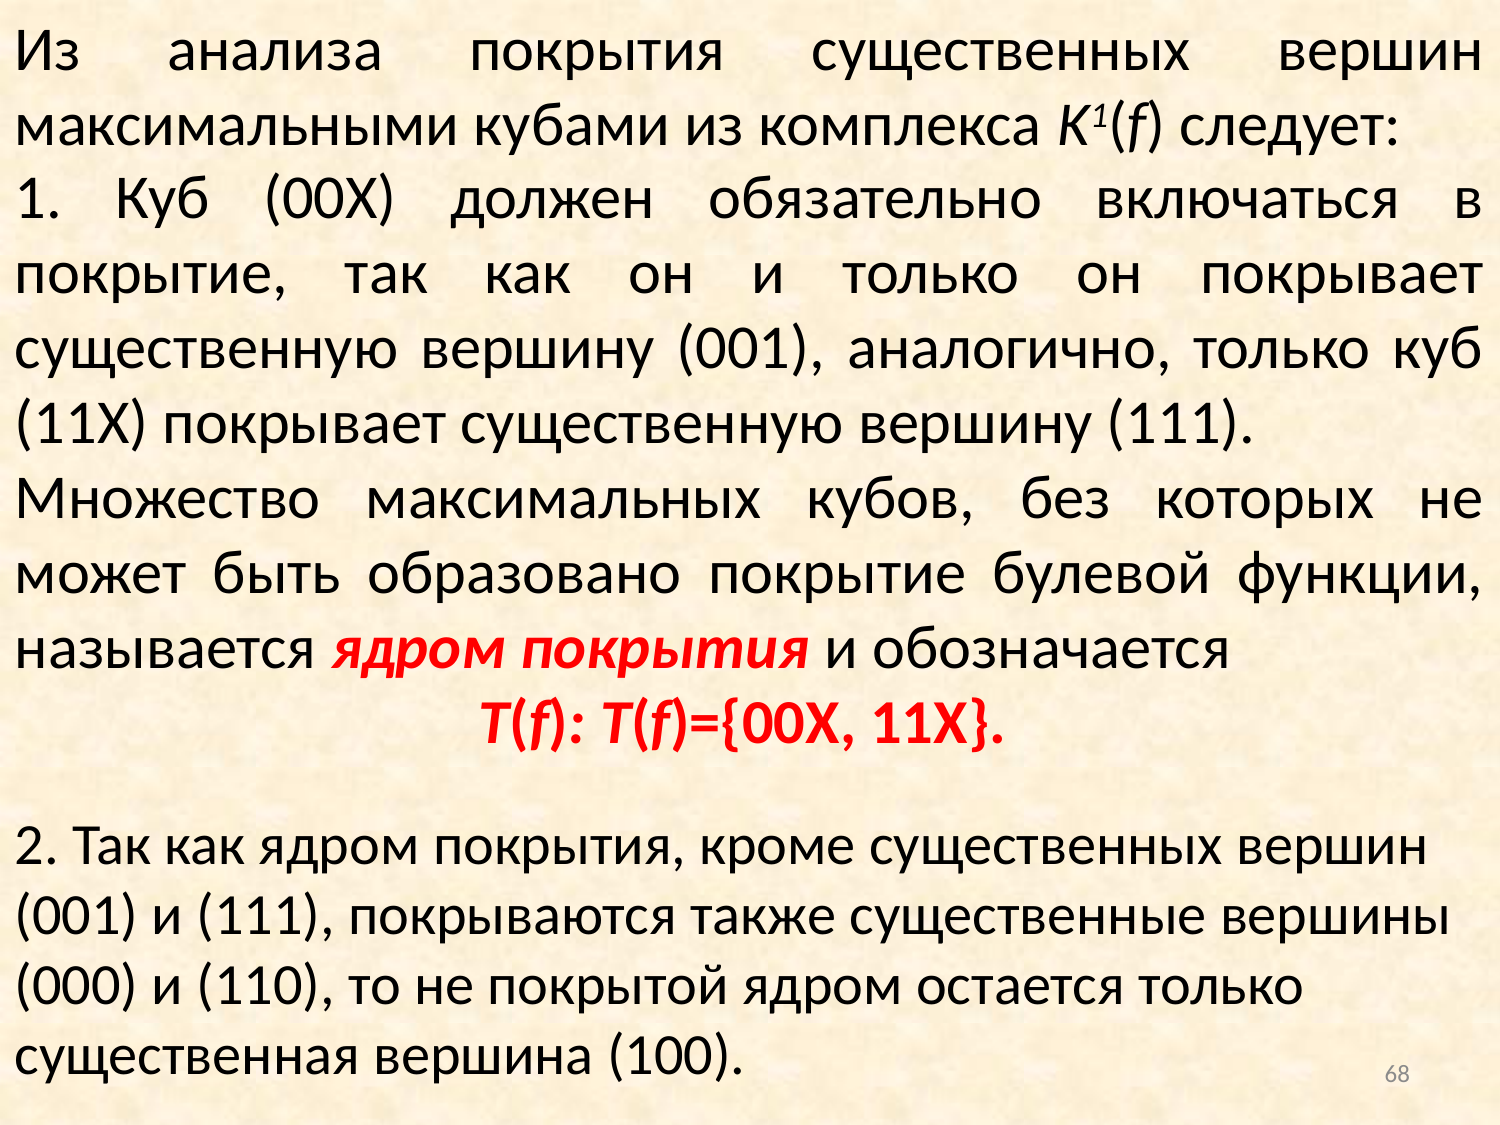

Из анализа покрытия существенных вершин максимальными кубами из комплекса K1(f) следует:
1. Куб (00Х) должен обязательно включаться в покрытие, так как он и только он покрывает существенную вершину (001), аналогично, только куб (11Х) покрывает существенную вершину (111).
Множество максимальных кубов, без которых не может быть образовано покрытие булевой функции, называется ядром покрытия и обозначается
T(f): T(f)={00Х, 11Х}.
2. Так как ядром покрытия, кроме существенных вершин (001) и (111), покрываются также существенные вершины (000) и (110), то не покрытой ядром остается только существенная вершина (100).
68